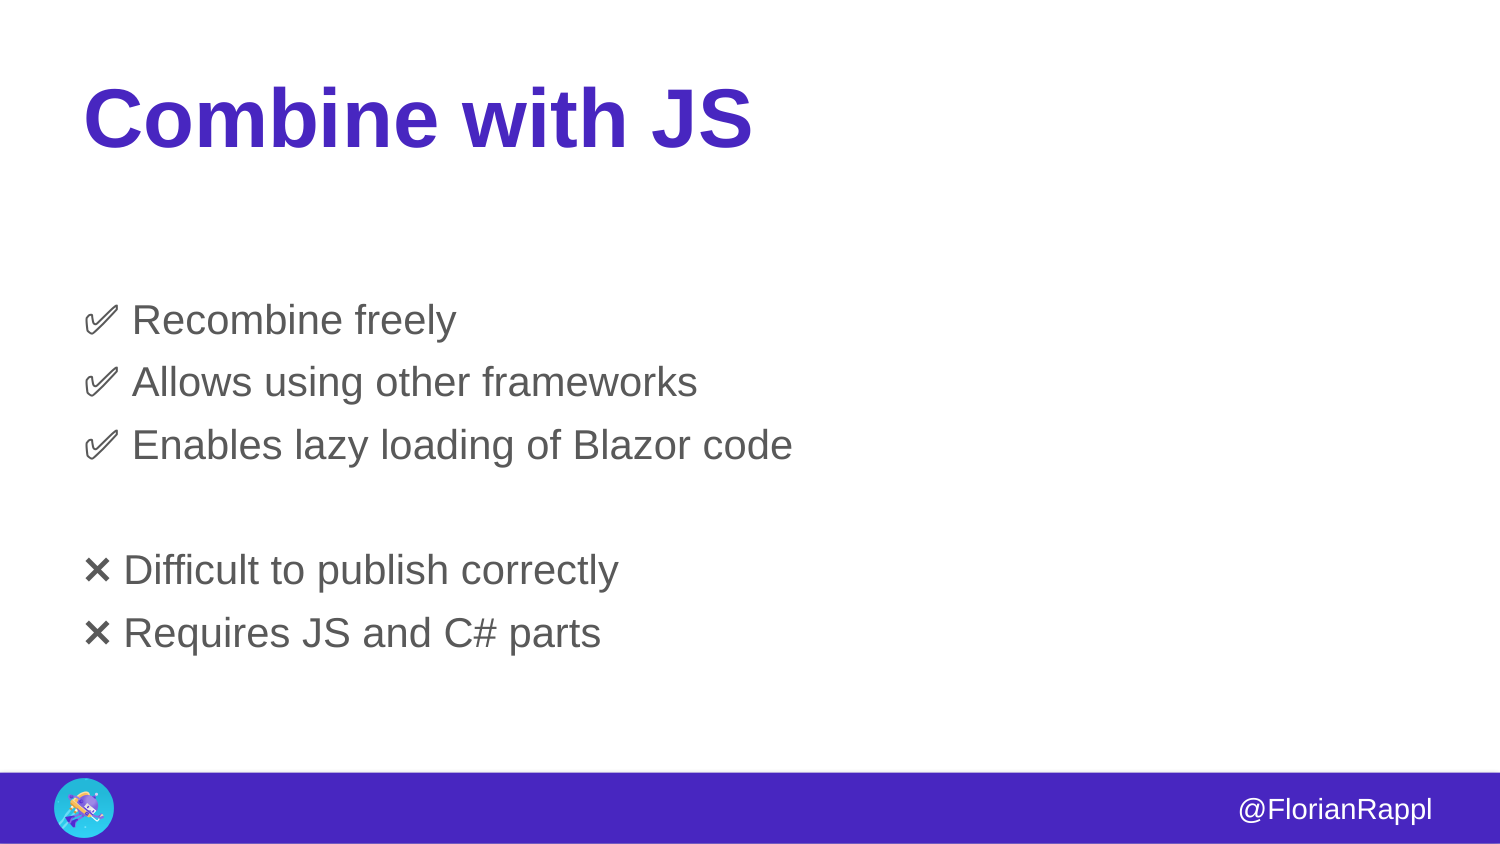

# Combine with JS
✅ Recombine freely
✅ Allows using other frameworks
✅ Enables lazy loading of Blazor code

❌ Difficult to publish correctly
❌ Requires JS and C# parts